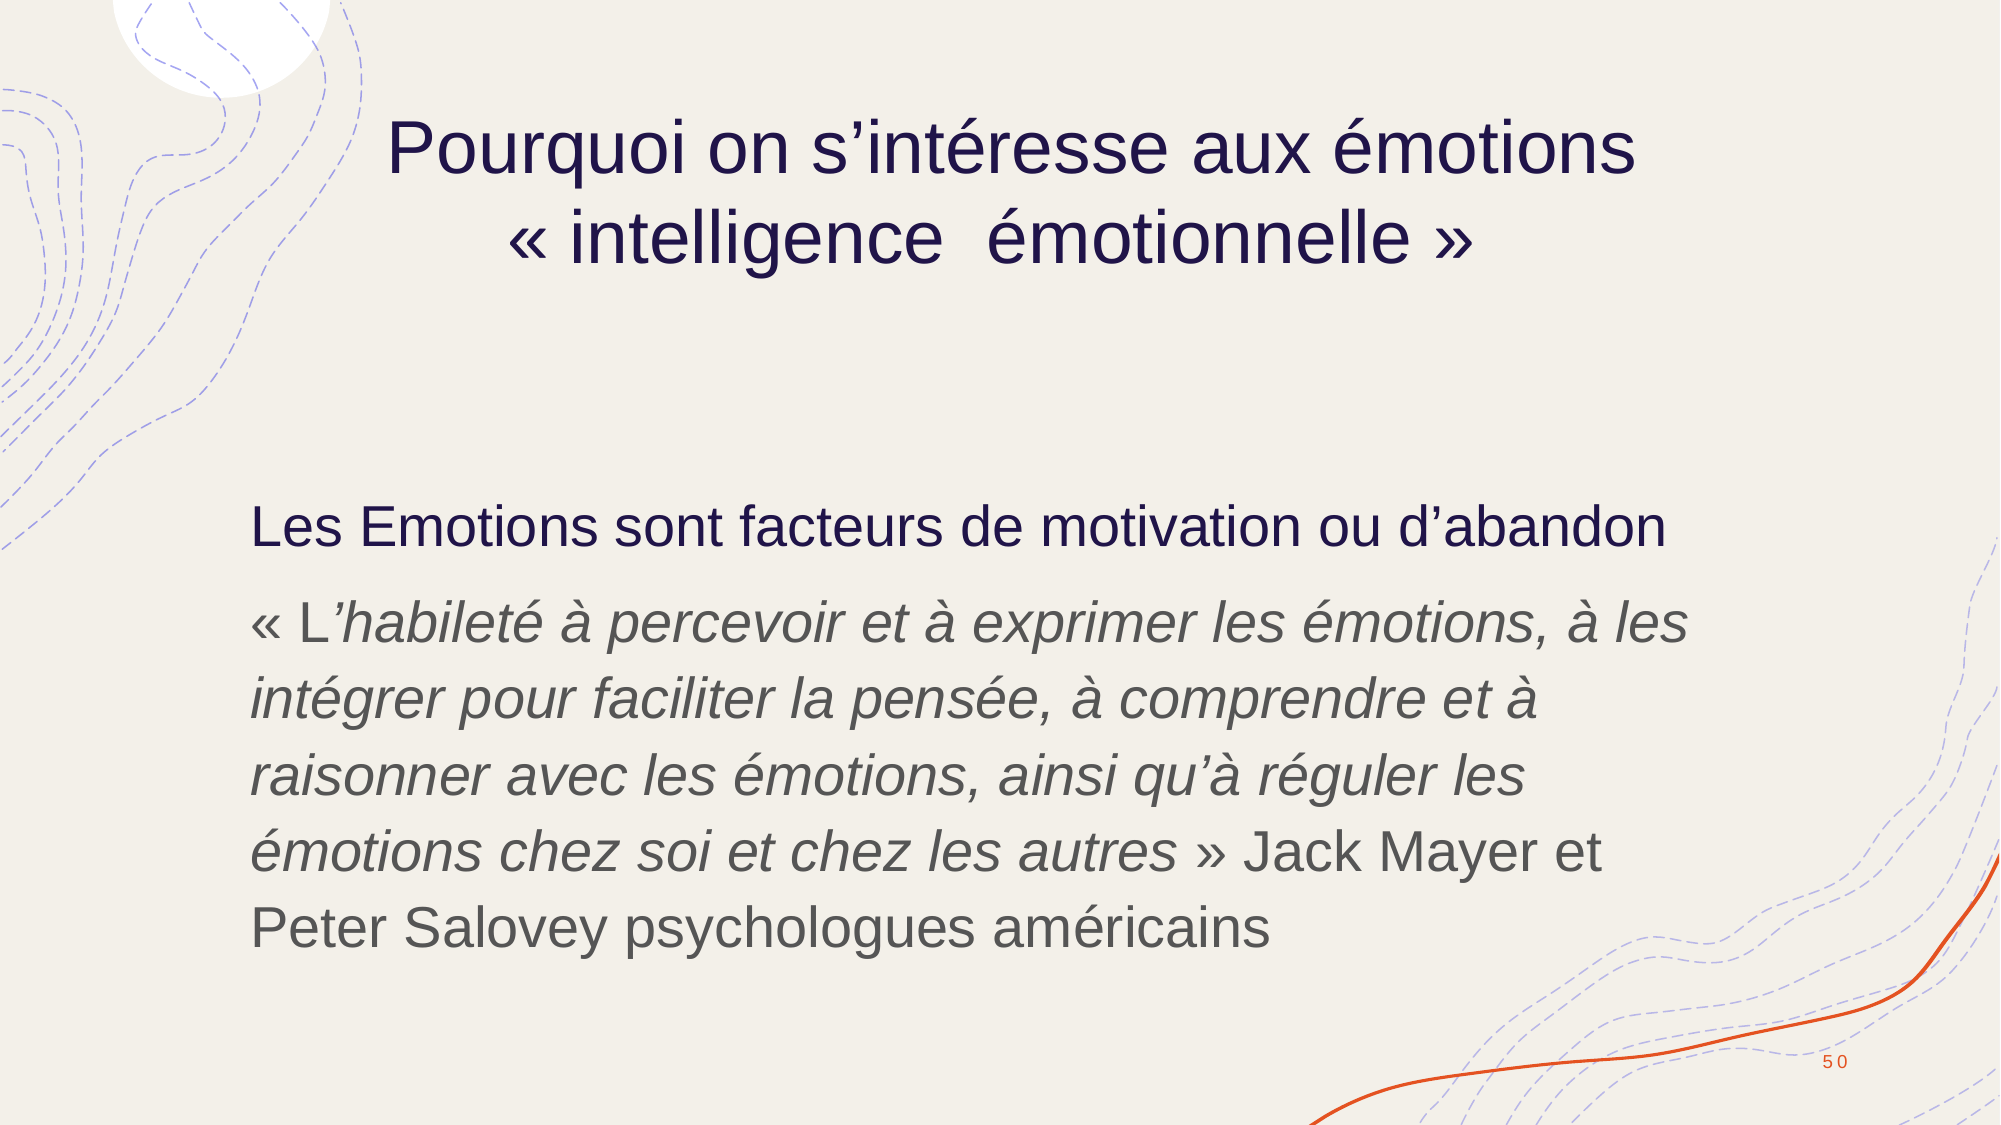

# Pourquoi on s’intéresse aux émotions « intelligence  émotionnelle »

Les Emotions sont facteurs de motivation ou d’abandon
« L’habileté à percevoir et à exprimer les émotions, à les intégrer pour faciliter la pensée, à comprendre et à raisonner avec les émotions, ainsi qu’à réguler les émotions chez soi et chez les autres » Jack Mayer et Peter Salovey psychologues américains

50